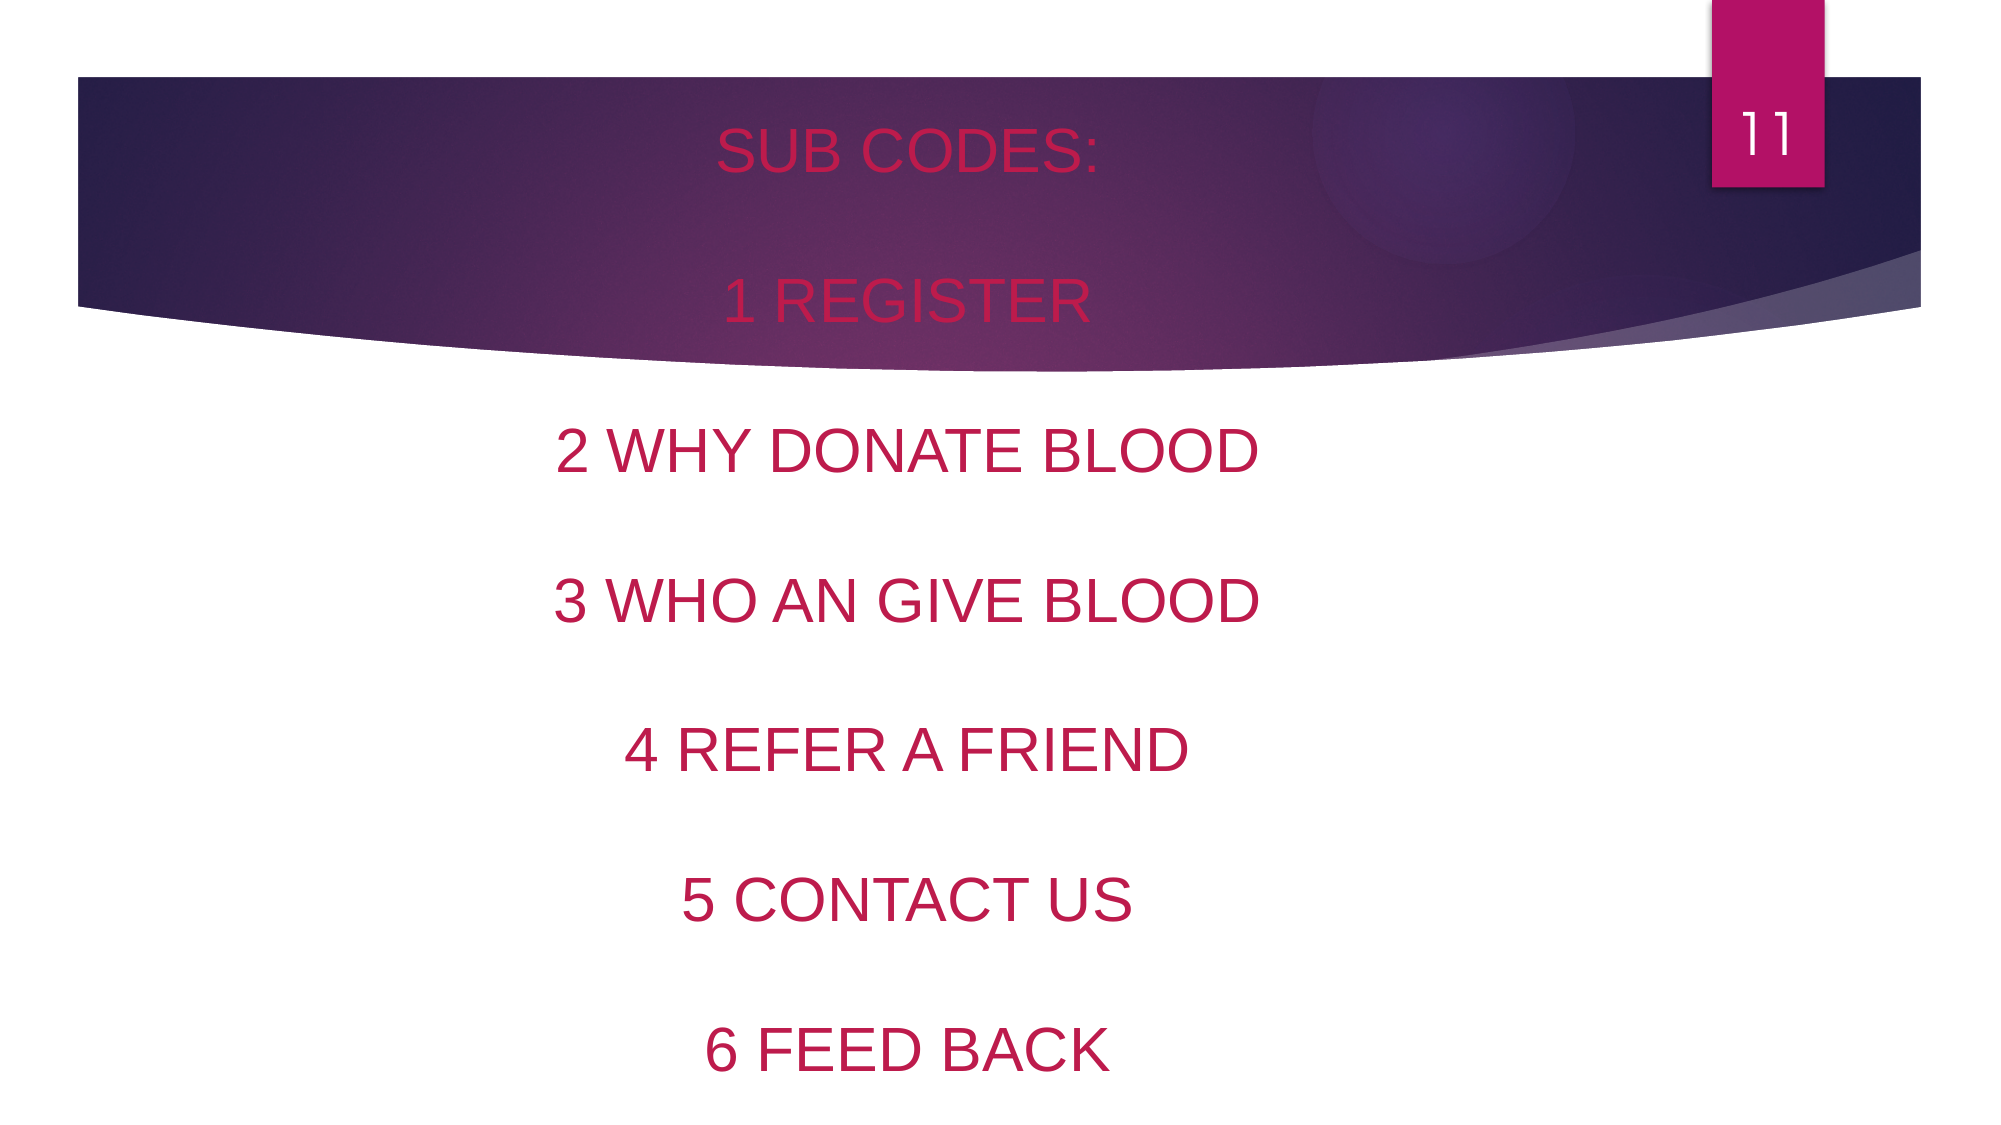

11
# SUB CODES: 1 REGISTER 2 WHY DONATE BLOOD 3 WHO AN GIVE BLOOD 4 REFER A FRIEND 5 CONTACT US 6 FEED BACK